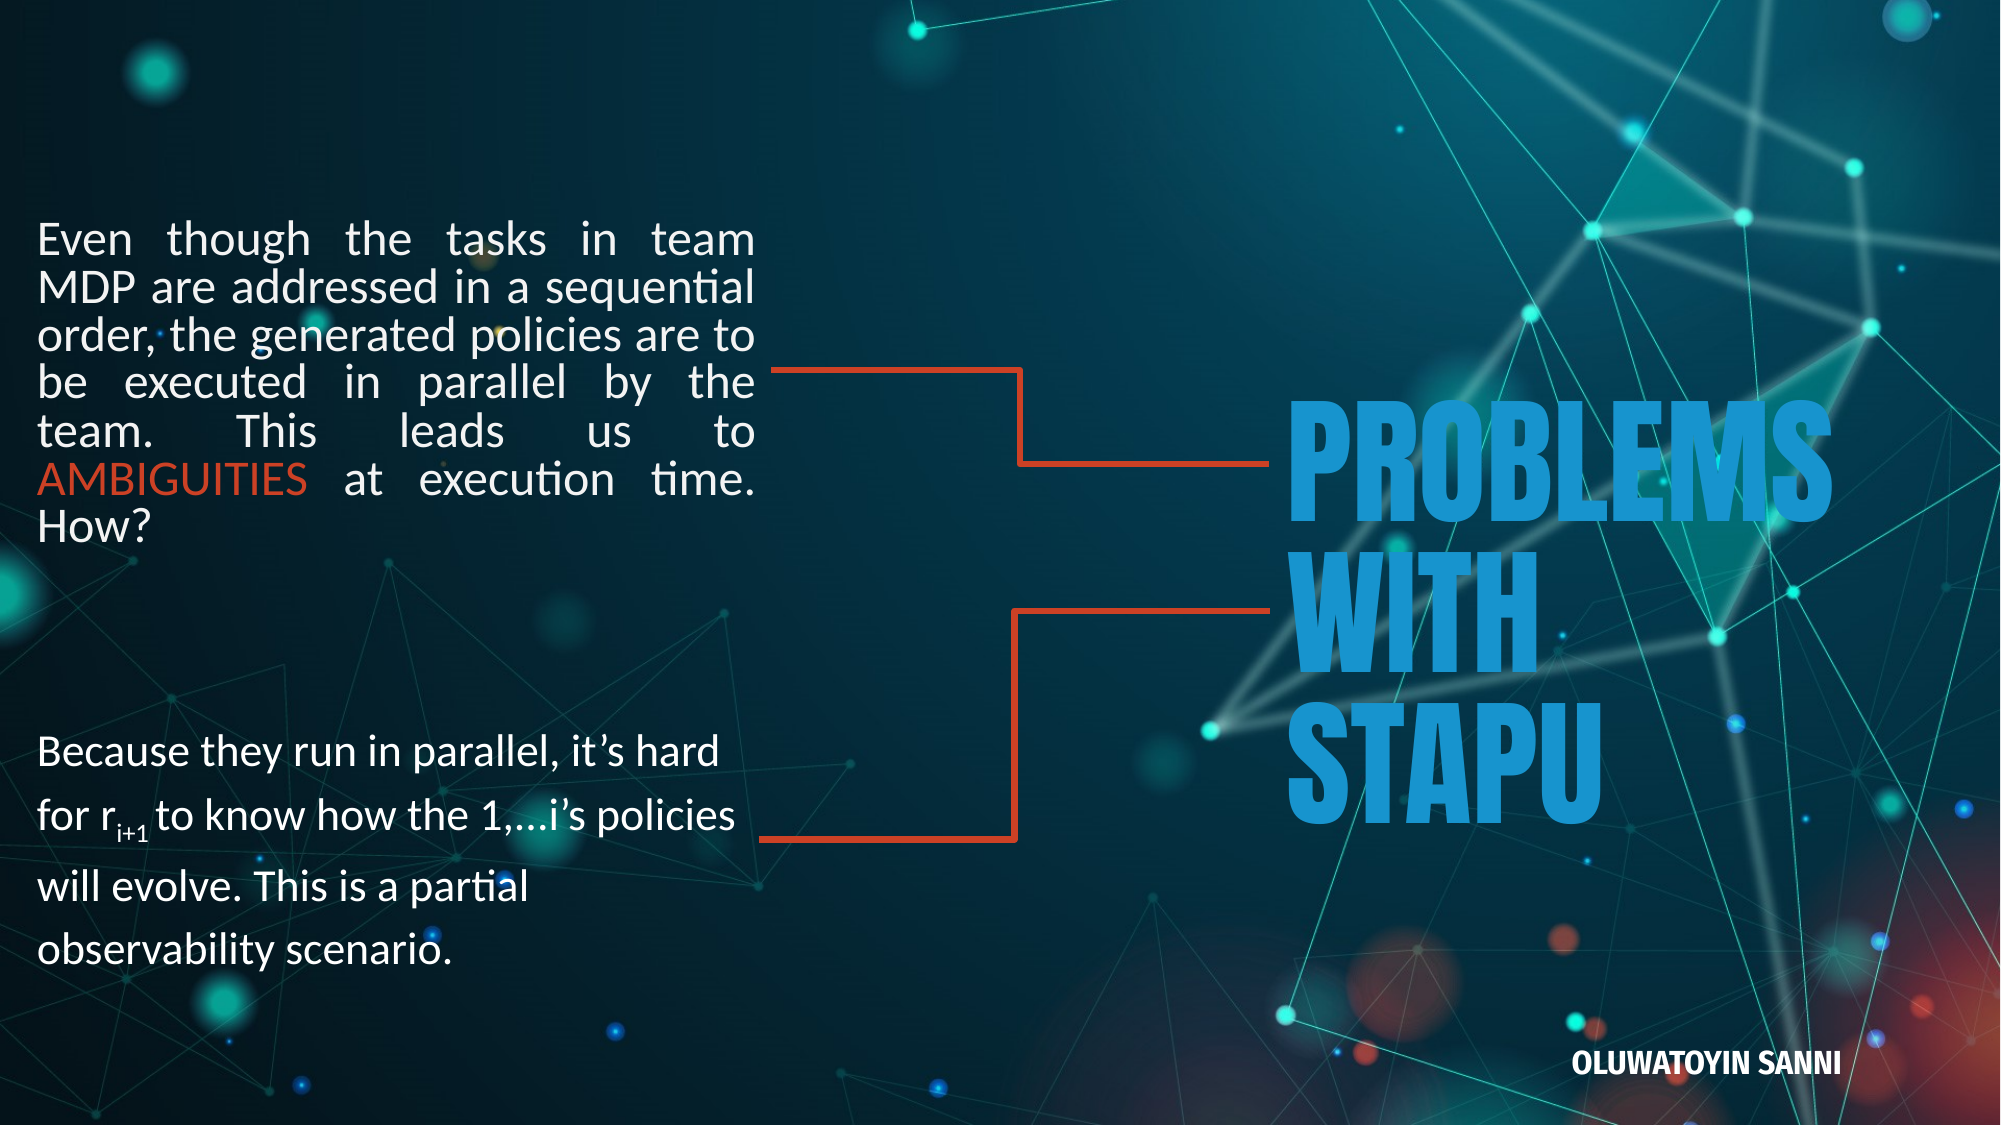

Even though the tasks in team MDP are addressed in a sequential order, the generated policies are to be executed in parallel by the team. This leads us to AMBIGUITIES at execution time. How?

# PROBLEMS
WITH
STAPU
Because they run in parallel, it’s hard for ri+1 to know how the 1,...i’s policies will evolve. This is a partial observability scenario.
OLUWATOYIN SANNI